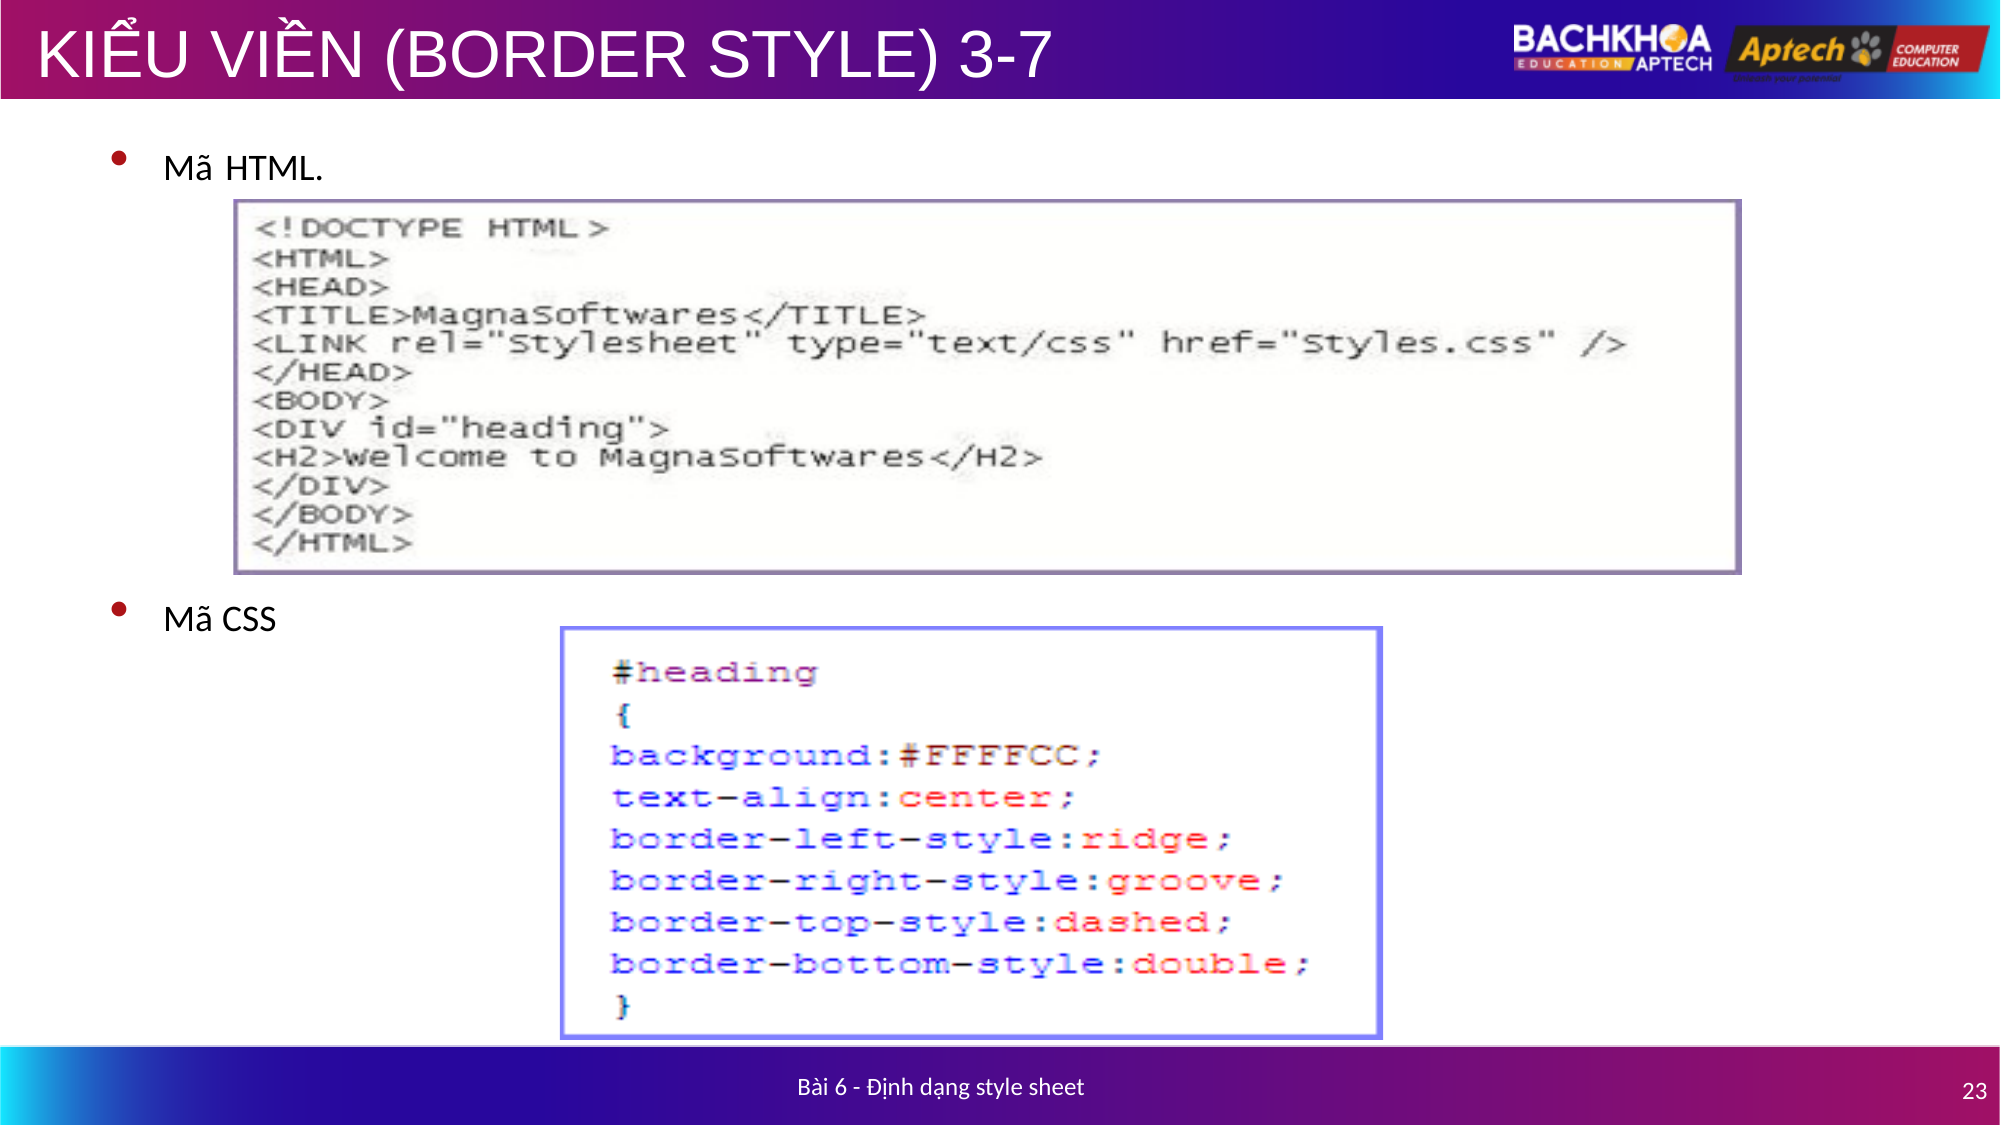

# KIỂU VIỀN (BORDER STYLE) 3-7
Mã HTML.

Mã CSS

Bài 6 - Định dạng style sheet
23